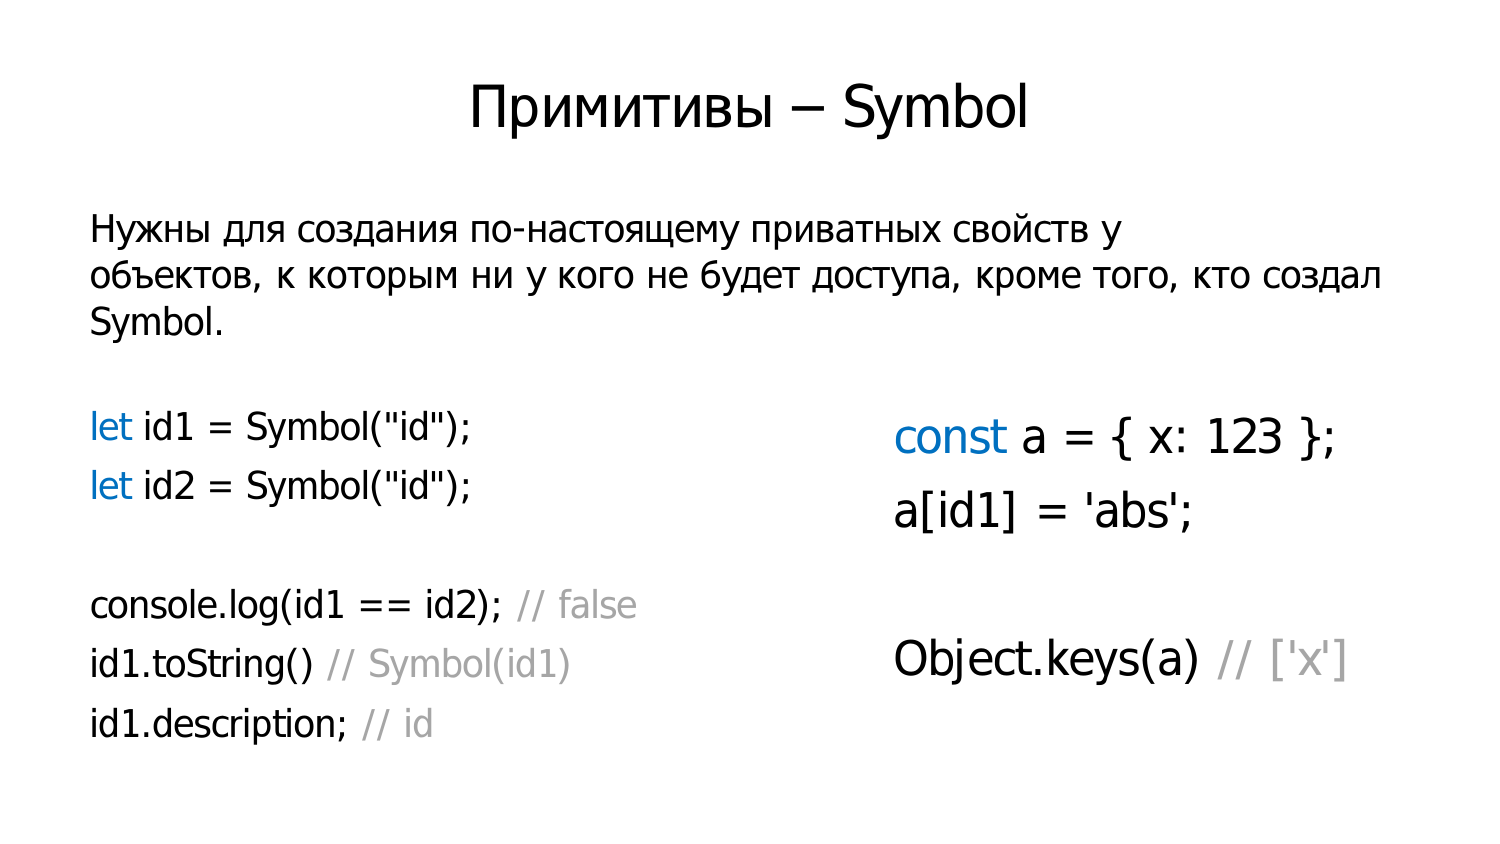

# Примитивы – Symbol
Нужны для создания по-настоящему приватных свойств у
объектов, к которым ни у кого не будет доступа, кроме того, кто создал Symbol.

let id1 = Symbol("id");
let id2 = Symbol("id");

console.log(id1 == id2); // false
id1.toString() // Symbol(id1)
id1.description; // id

const a = { x: 123 };
a[id1] = 'abs';

Object.keys(a) // ['x']